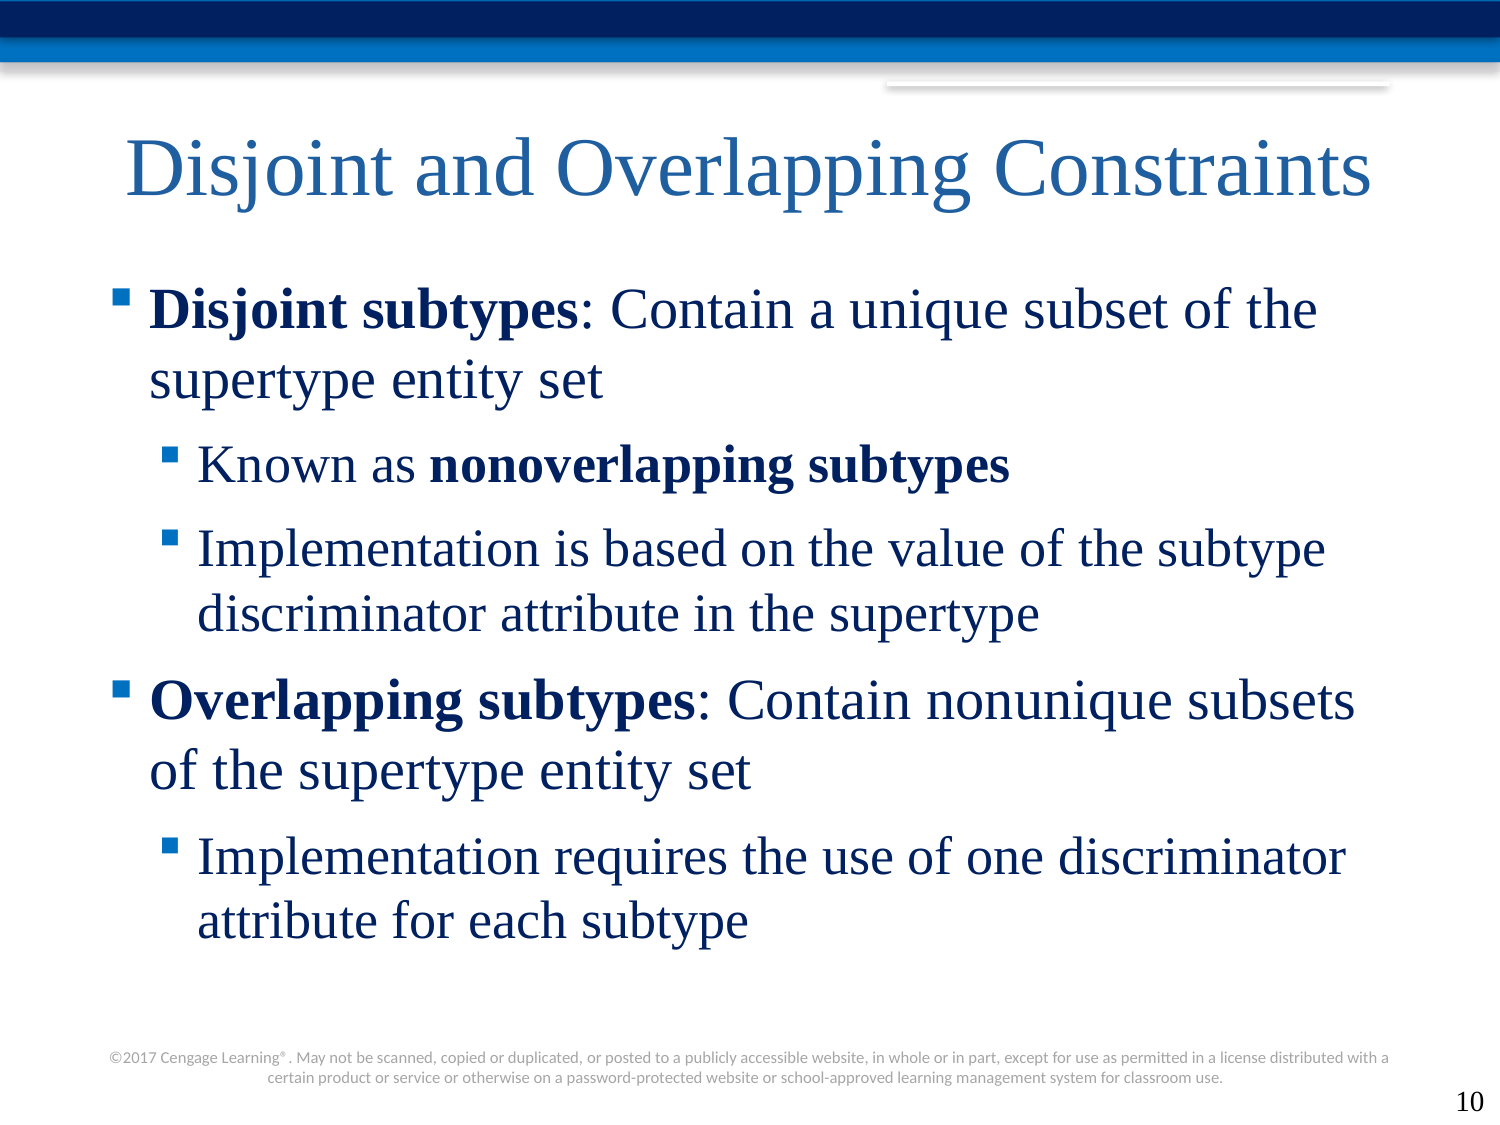

# Disjoint and Overlapping Constraints
Disjoint subtypes: Contain a unique subset of the supertype entity set
Known as nonoverlapping subtypes
Implementation is based on the value of the subtype discriminator attribute in the supertype
Overlapping subtypes: Contain nonunique subsets of the supertype entity set
Implementation requires the use of one discriminator attribute for each subtype
10